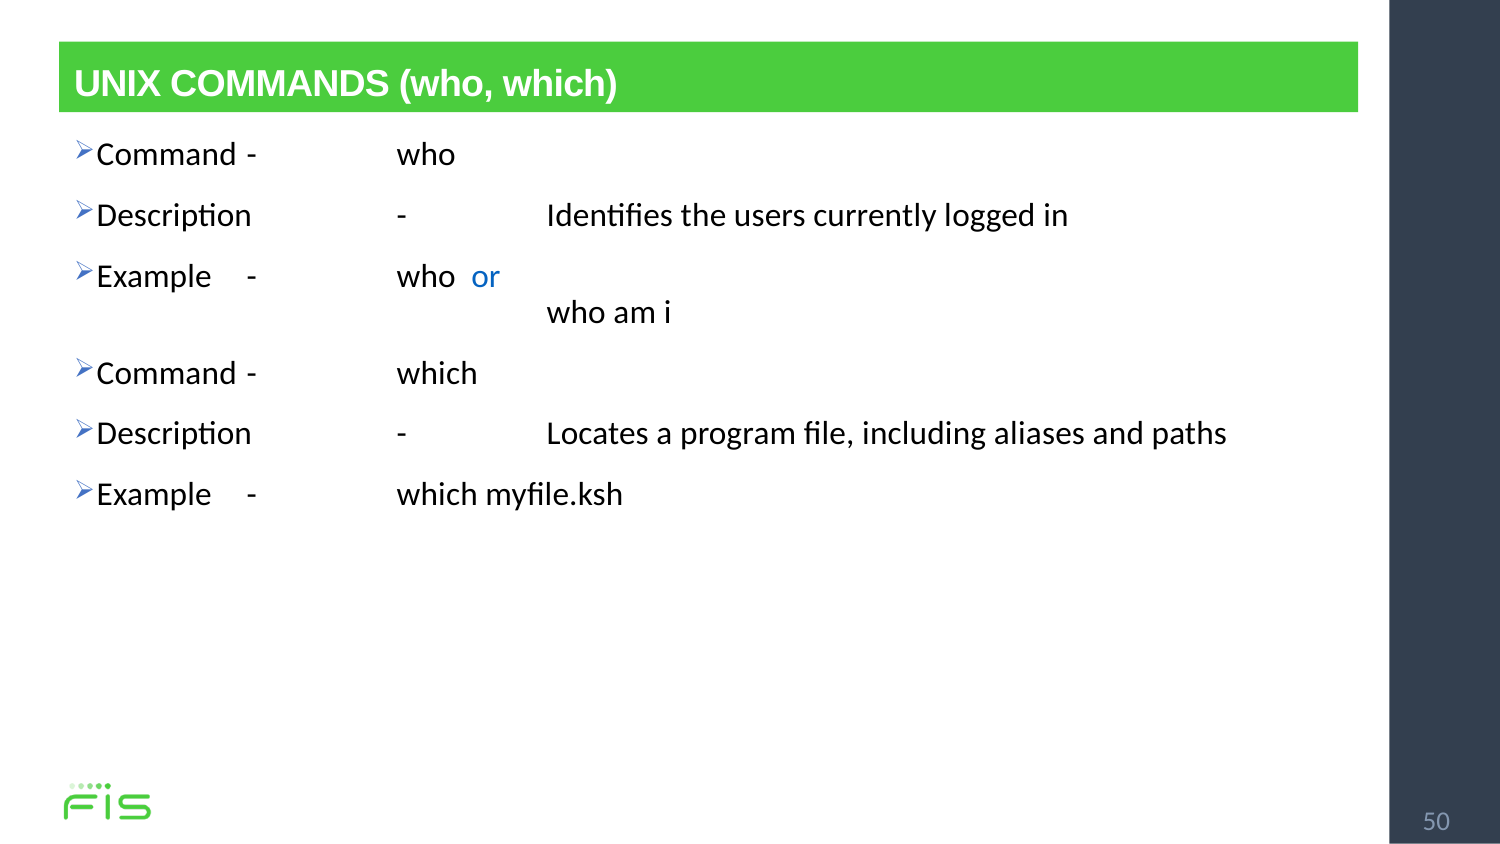

# UNIX COMMANDS (who, which)
Command	-	who
Description	-	Identifies the users currently logged in
Example	-	who  or
			who am i
Command	-	which
Description 	-	Locates a program file, including aliases and paths
Example	-         	which myfile.ksh
50